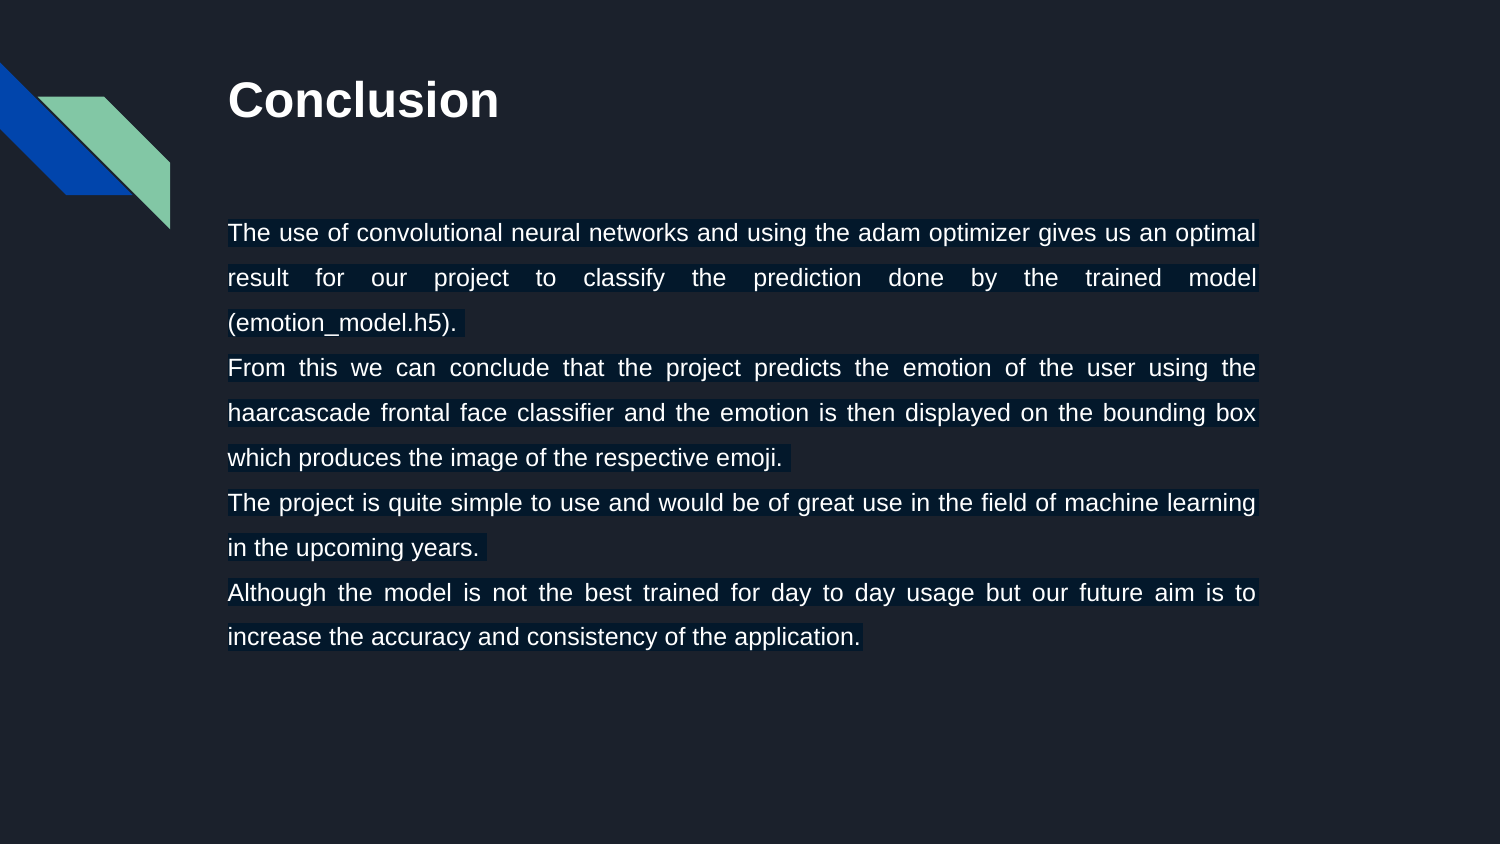

# Conclusion
The use of convolutional neural networks and using the adam optimizer gives us an optimal result for our project to classify the prediction done by the trained model (emotion_model.h5).
From this we can conclude that the project predicts the emotion of the user using the haarcascade frontal face classifier and the emotion is then displayed on the bounding box which produces the image of the respective emoji.
The project is quite simple to use and would be of great use in the field of machine learning in the upcoming years.
Although the model is not the best trained for day to day usage but our future aim is to increase the accuracy and consistency of the application.